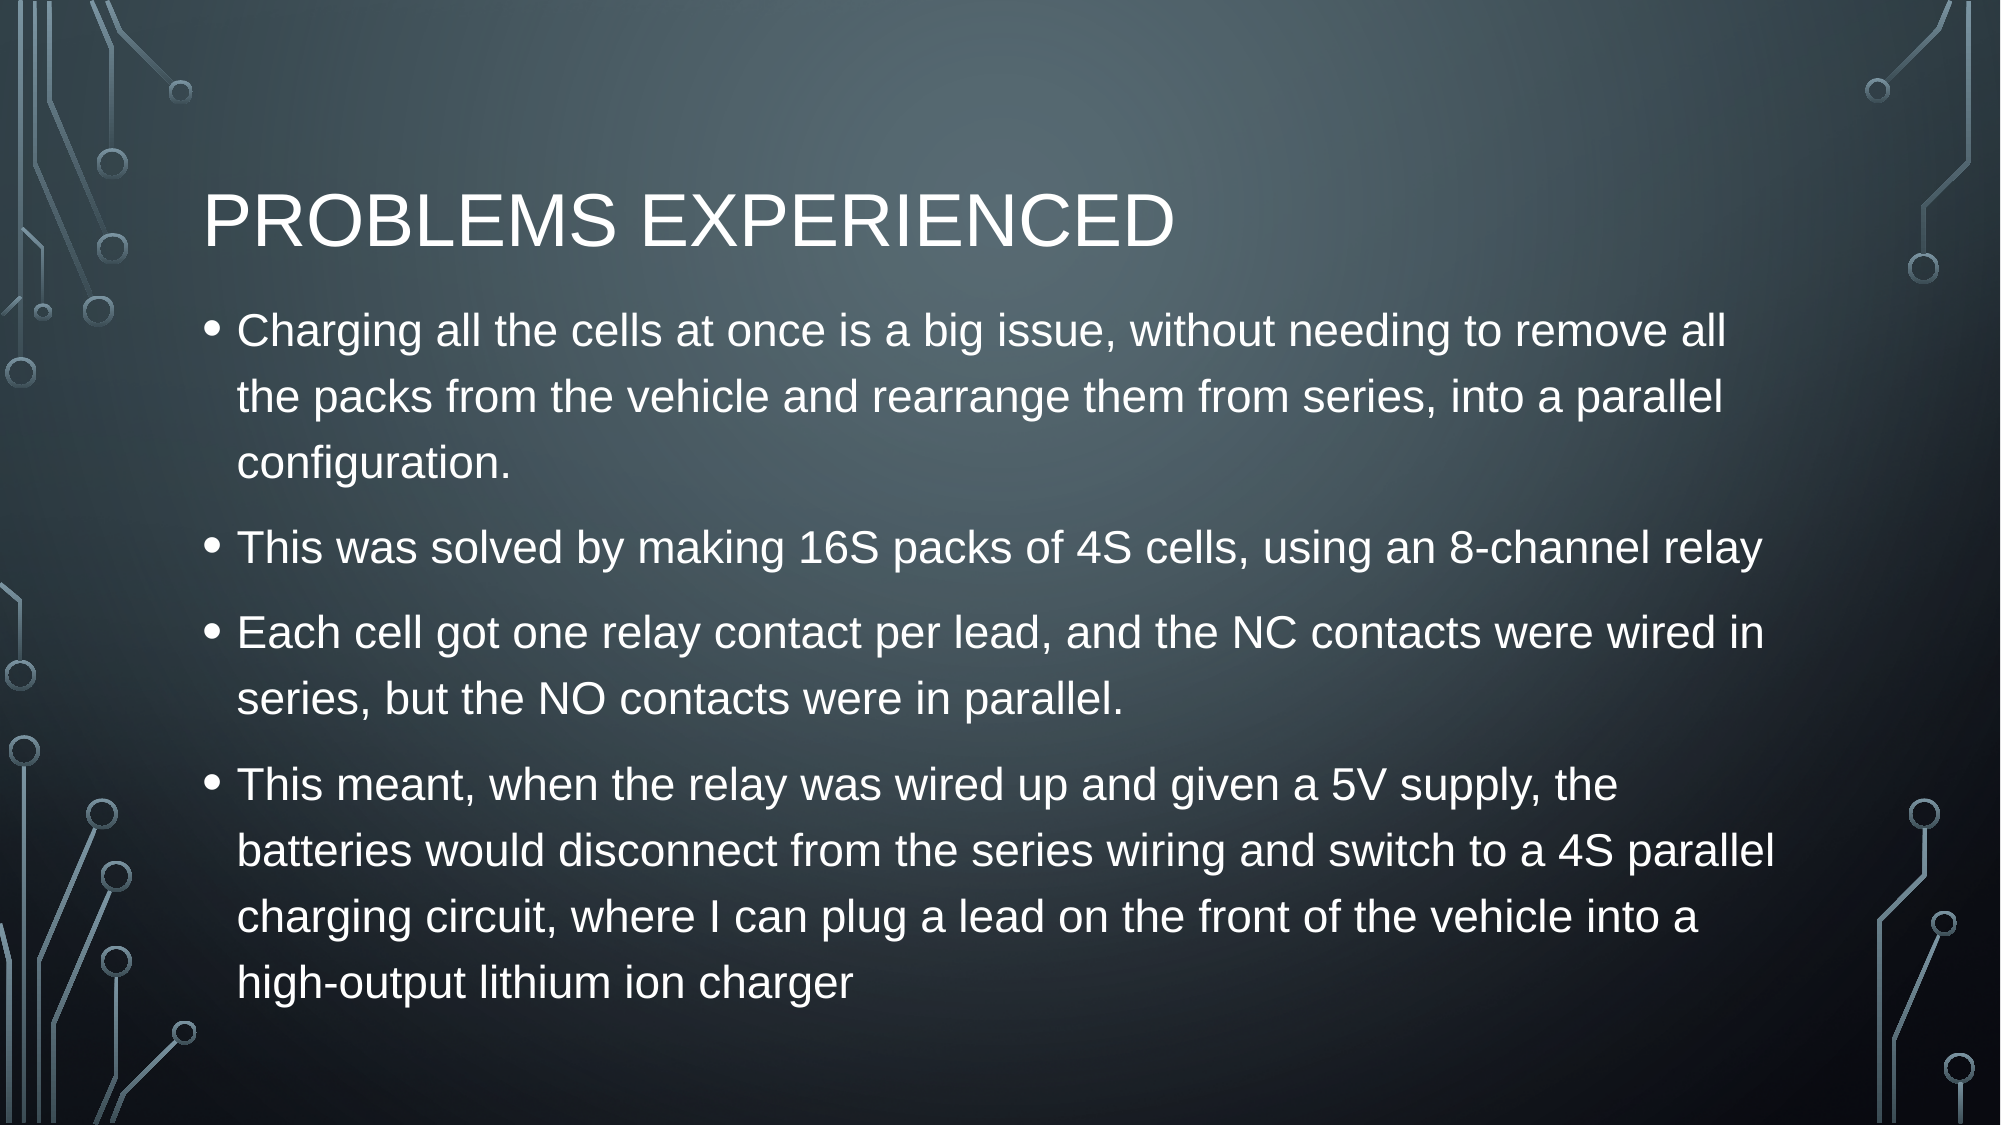

# Problems experienced
Charging all the cells at once is a big issue, without needing to remove all the packs from the vehicle and rearrange them from series, into a parallel configuration.
This was solved by making 16S packs of 4S cells, using an 8-channel relay
Each cell got one relay contact per lead, and the NC contacts were wired in series, but the NO contacts were in parallel.
This meant, when the relay was wired up and given a 5V supply, the batteries would disconnect from the series wiring and switch to a 4S parallel charging circuit, where I can plug a lead on the front of the vehicle into a high-output lithium ion charger